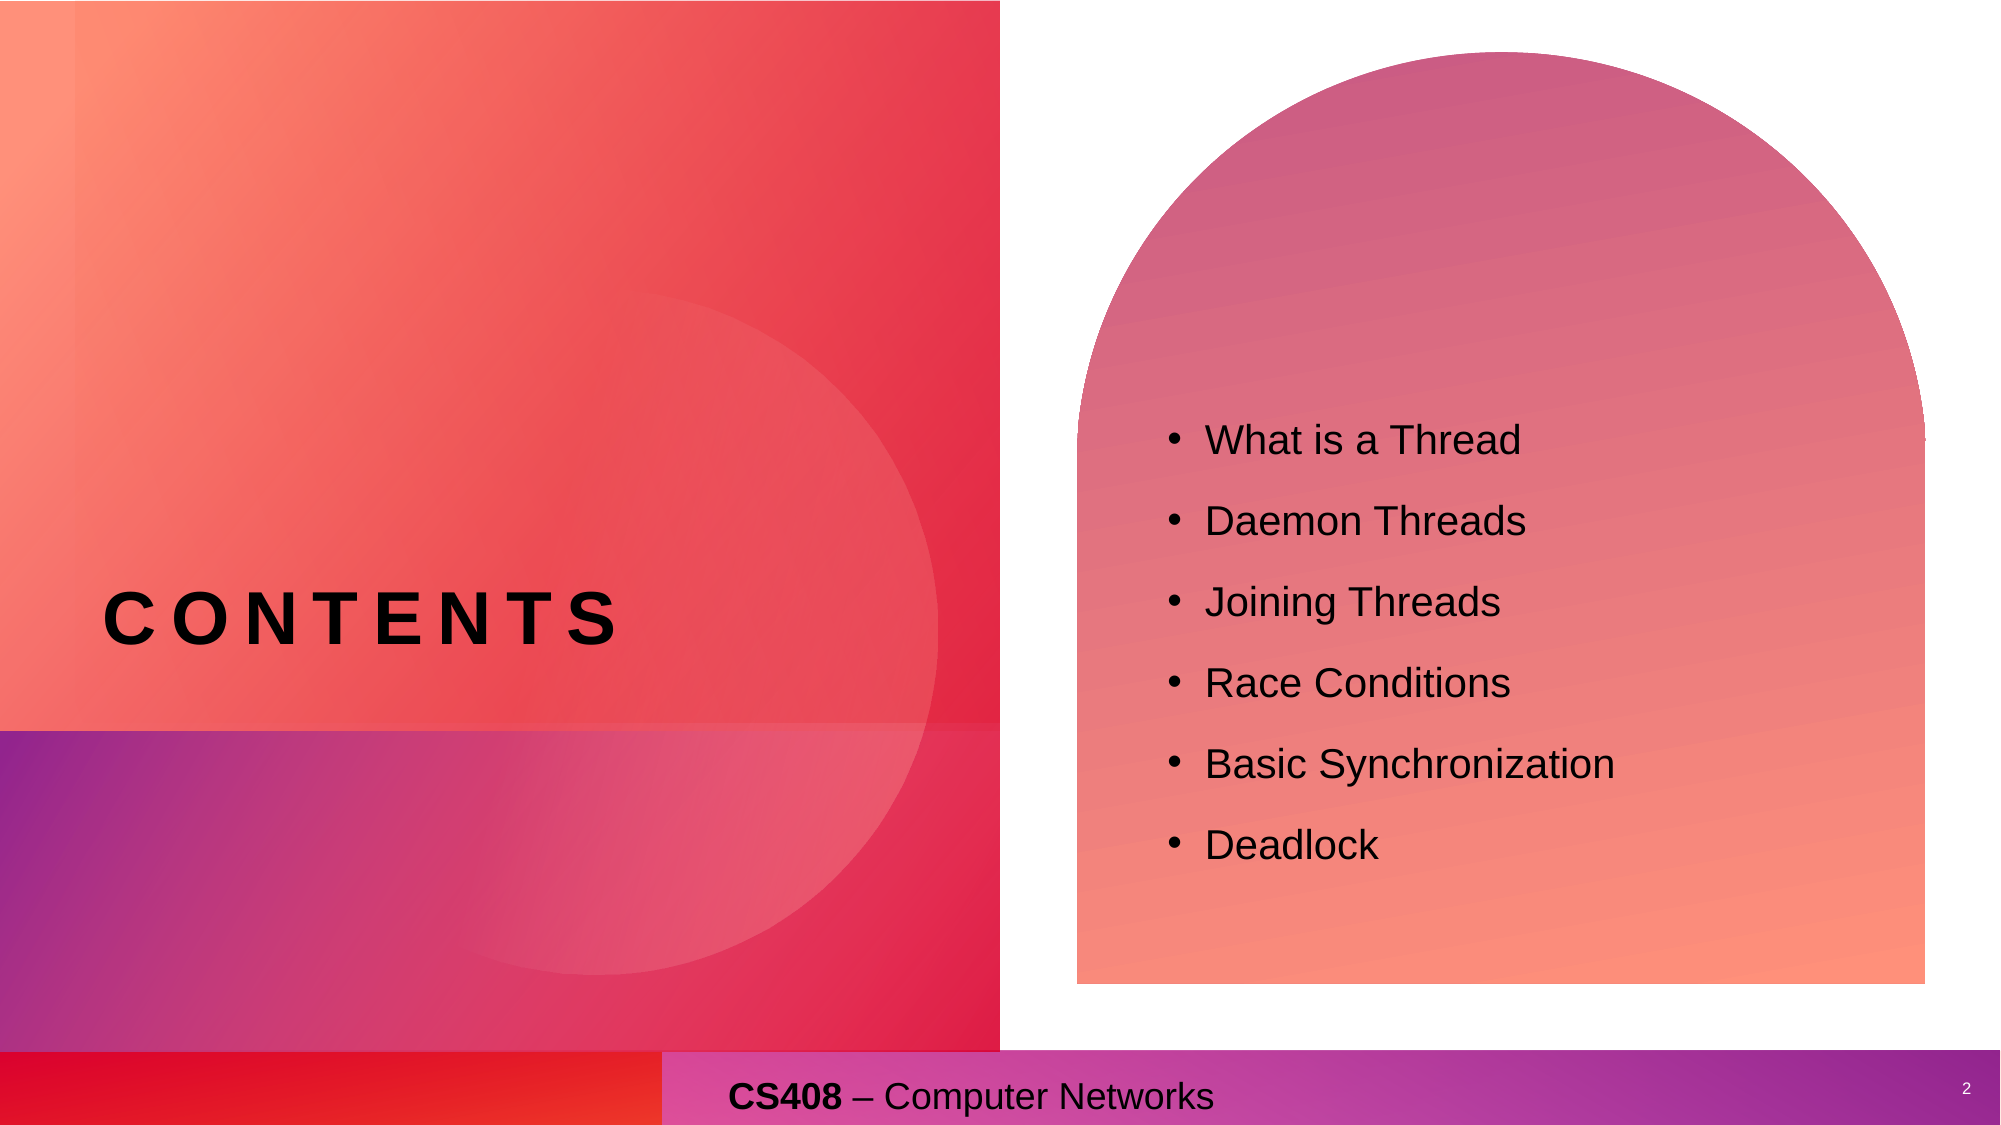

# Contents
What is a Thread
Daemon Threads
Joining Threads
Race Conditions
Basic Synchronization
Deadlock
2
CS408 – Computer Networks